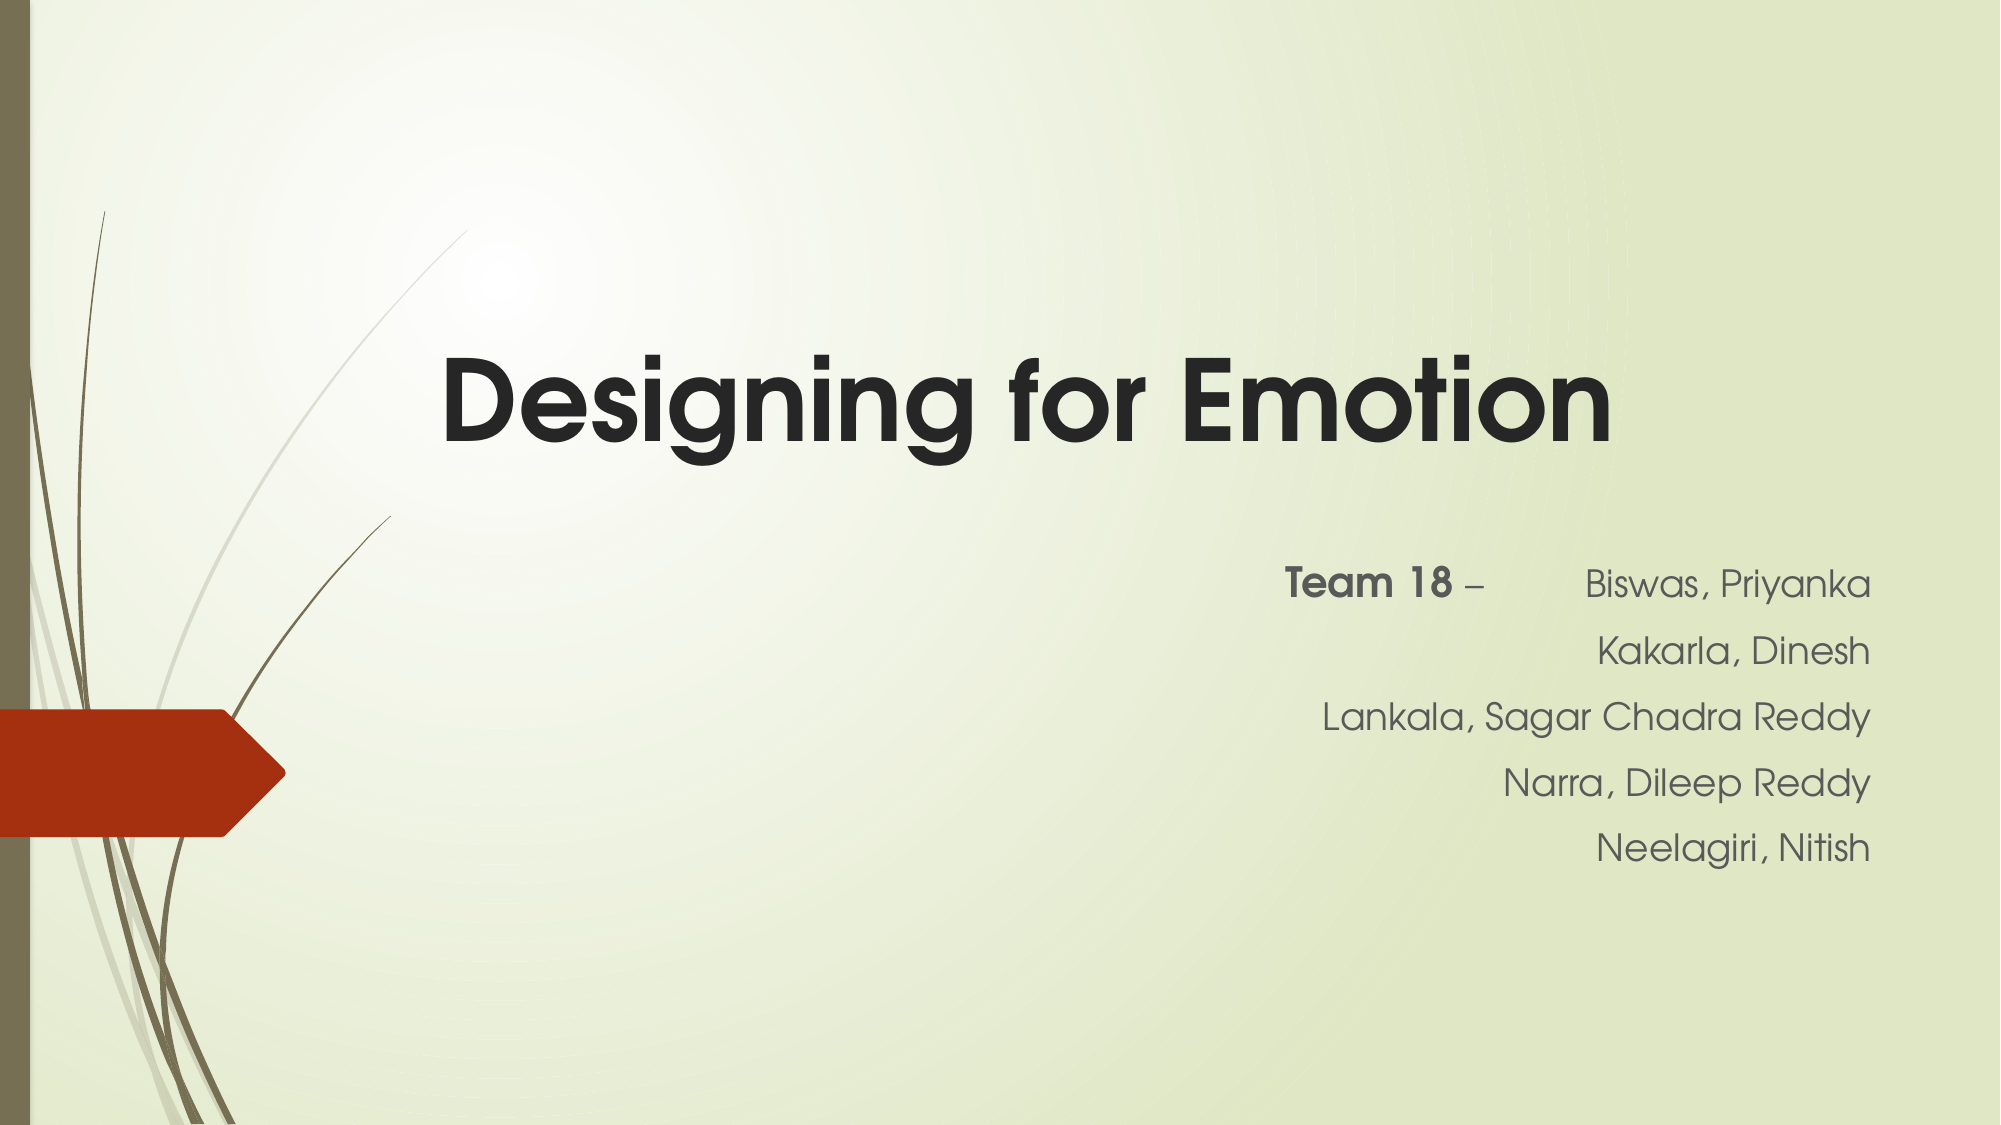

# Designing for Emotion
Team 18 – 	Biswas, Priyanka
			Kakarla, Dinesh
			Lankala, Sagar Chadra Reddy
			Narra, Dileep Reddy
			Neelagiri, Nitish